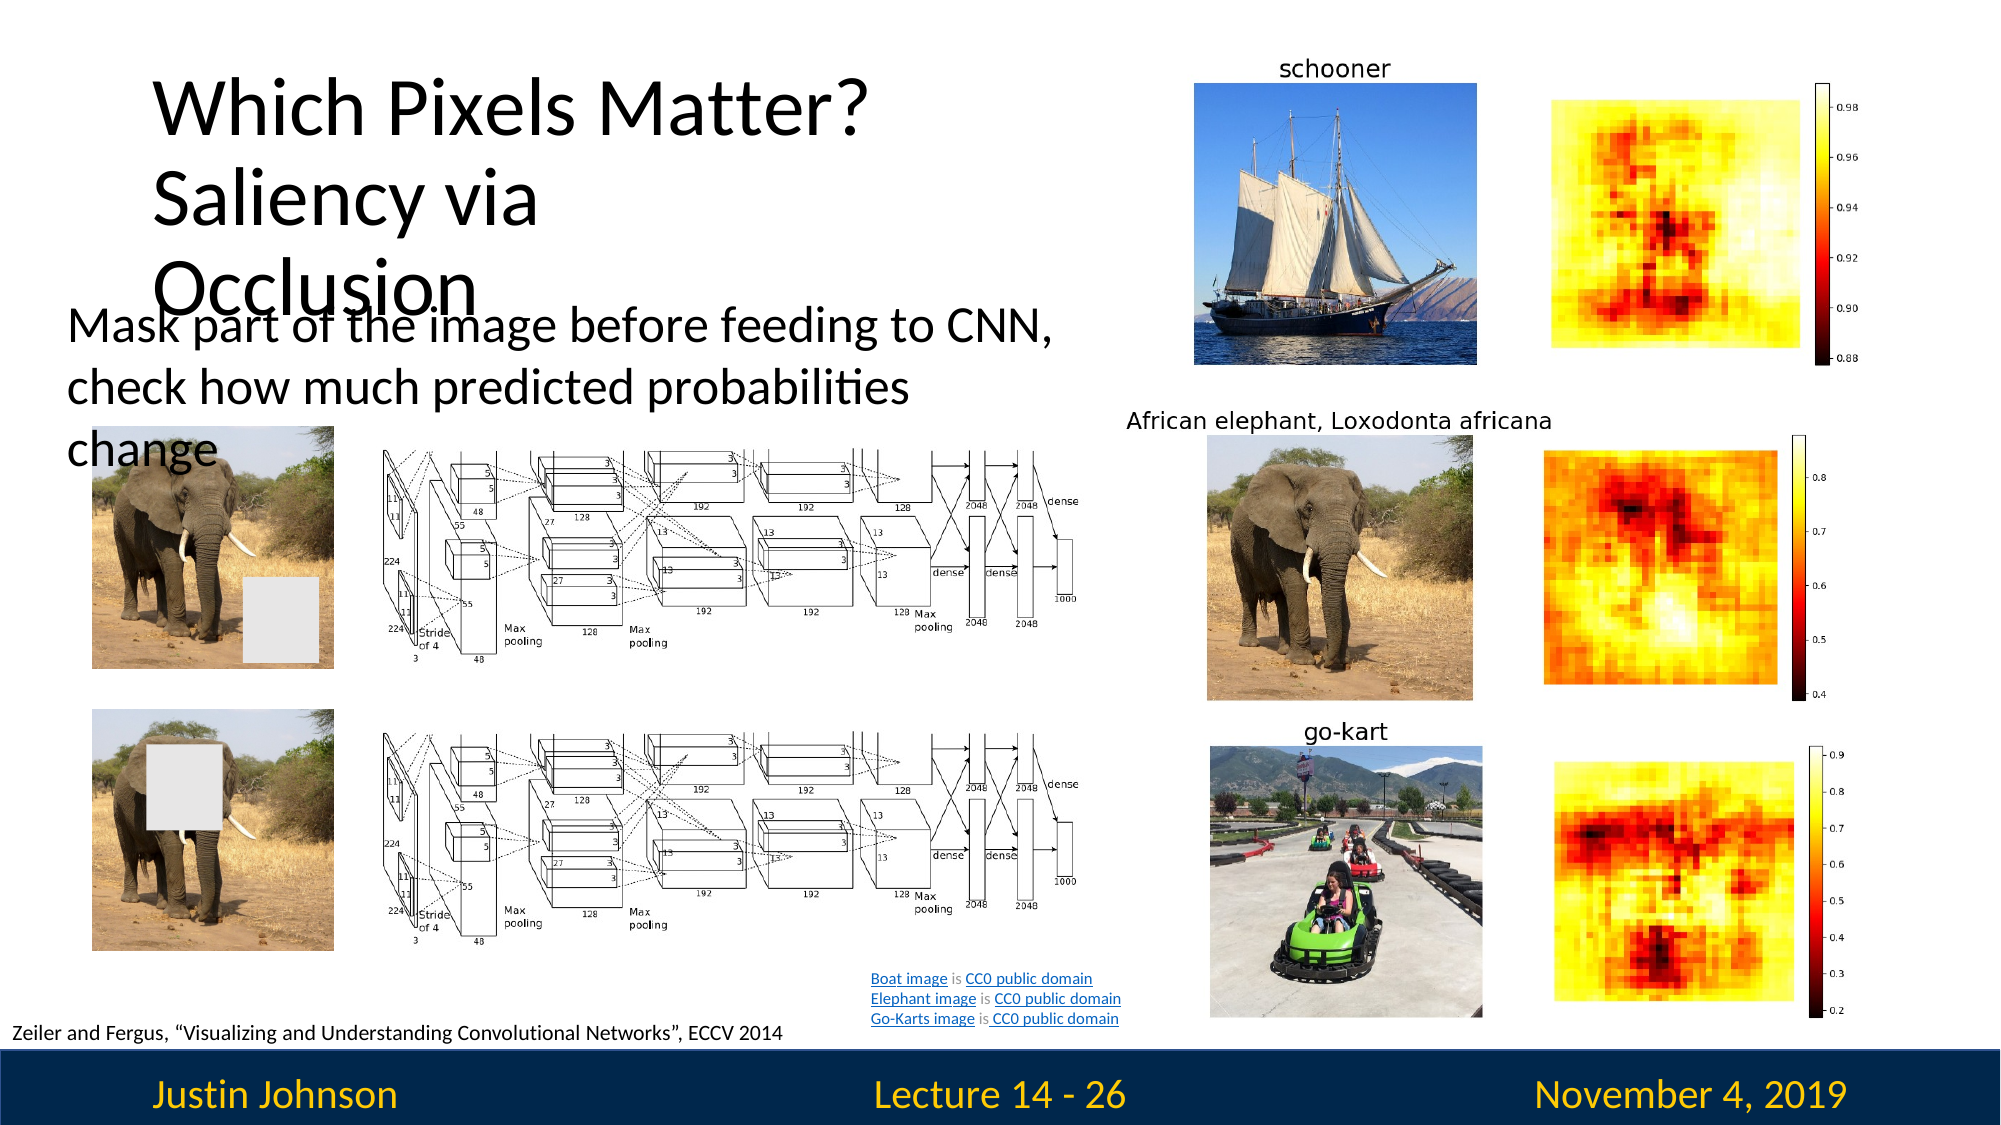

Which Pixels Matter? Saliency via Occlusion
Mask part of the image before feeding to CNN, check how much predicted probabilities change

Boat image is CC0 public domain Elephant image is CC0 public domain Go-Karts image is CC0 public domain
Zeiler and Fergus, “Visualizing and Understanding Convolutional Networks”, ECCV 2014

Justin Johnson
November 4, 2019
Lecture 14 - 26